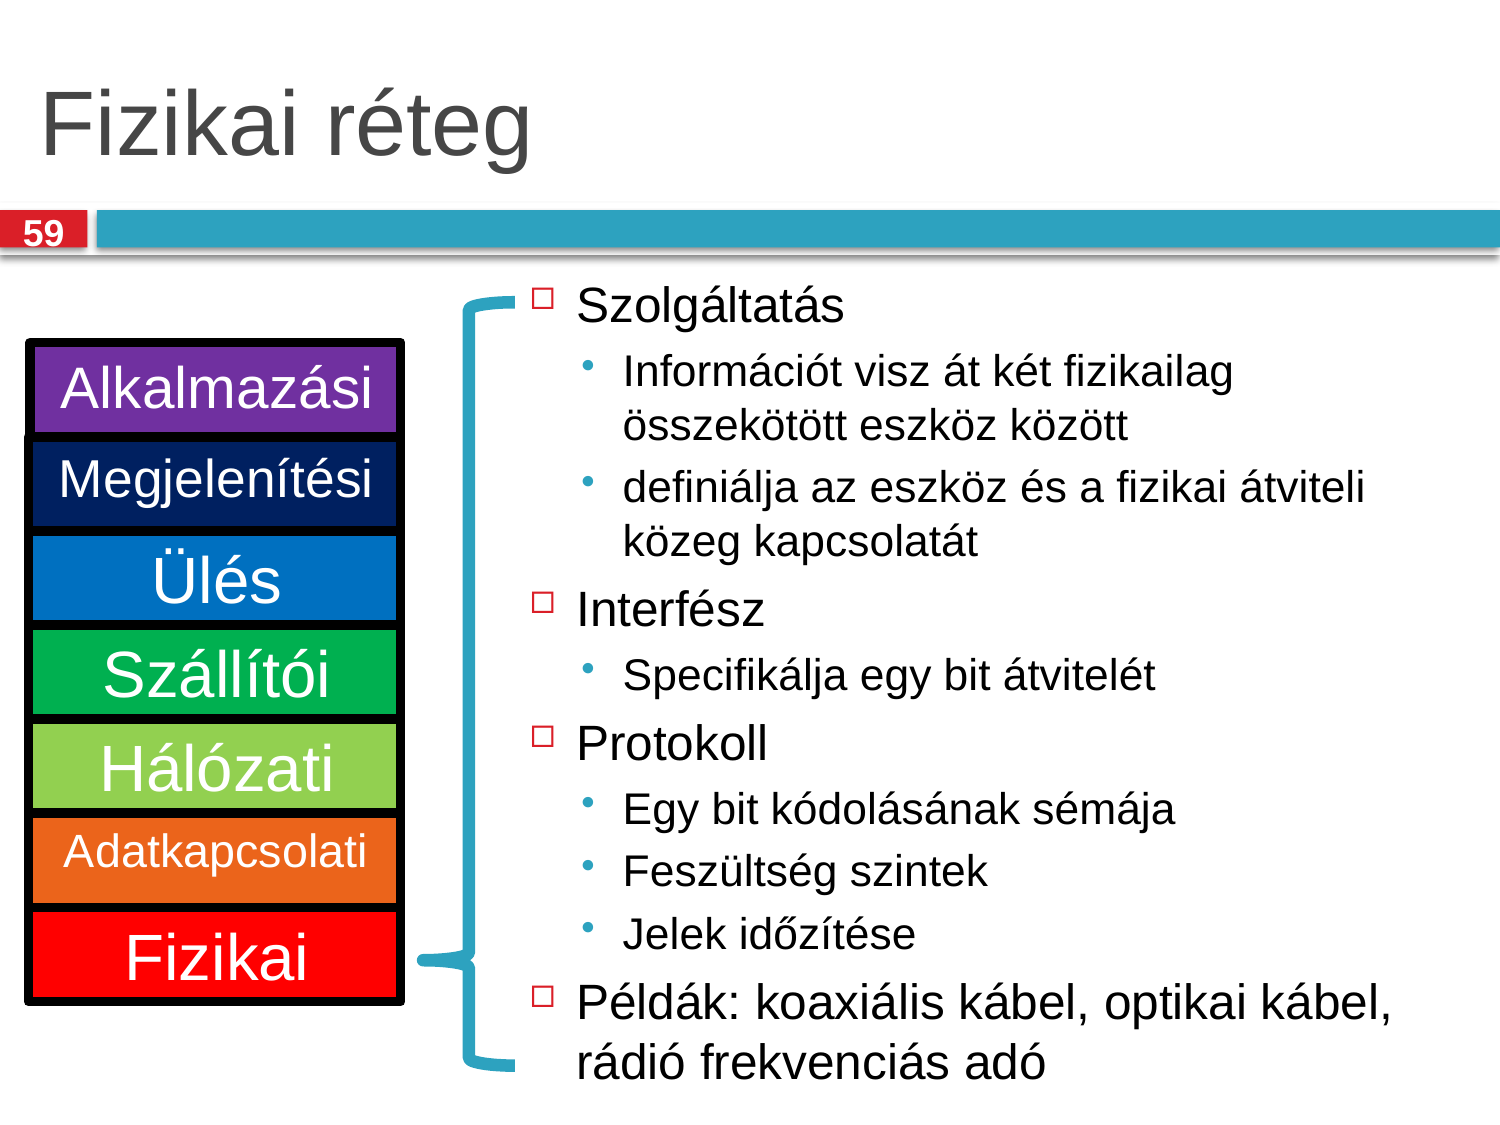

# Fizikai réteg
59
Szolgáltatás
Információt visz át két fizikailag összekötött eszköz között
definiálja az eszköz és a fizikai átviteli közeg kapcsolatát
Interfész
Specifikálja egy bit átvitelét
Protokoll
Egy bit kódolásának sémája
Feszültség szintek
Jelek időzítése
Példák: koaxiális kábel, optikai kábel, rádió frekvenciás adó

Alkalmazási

Megjelenítési

Ülés

Szállítói

Hálózati

Adatkapcsolati

Fizikai